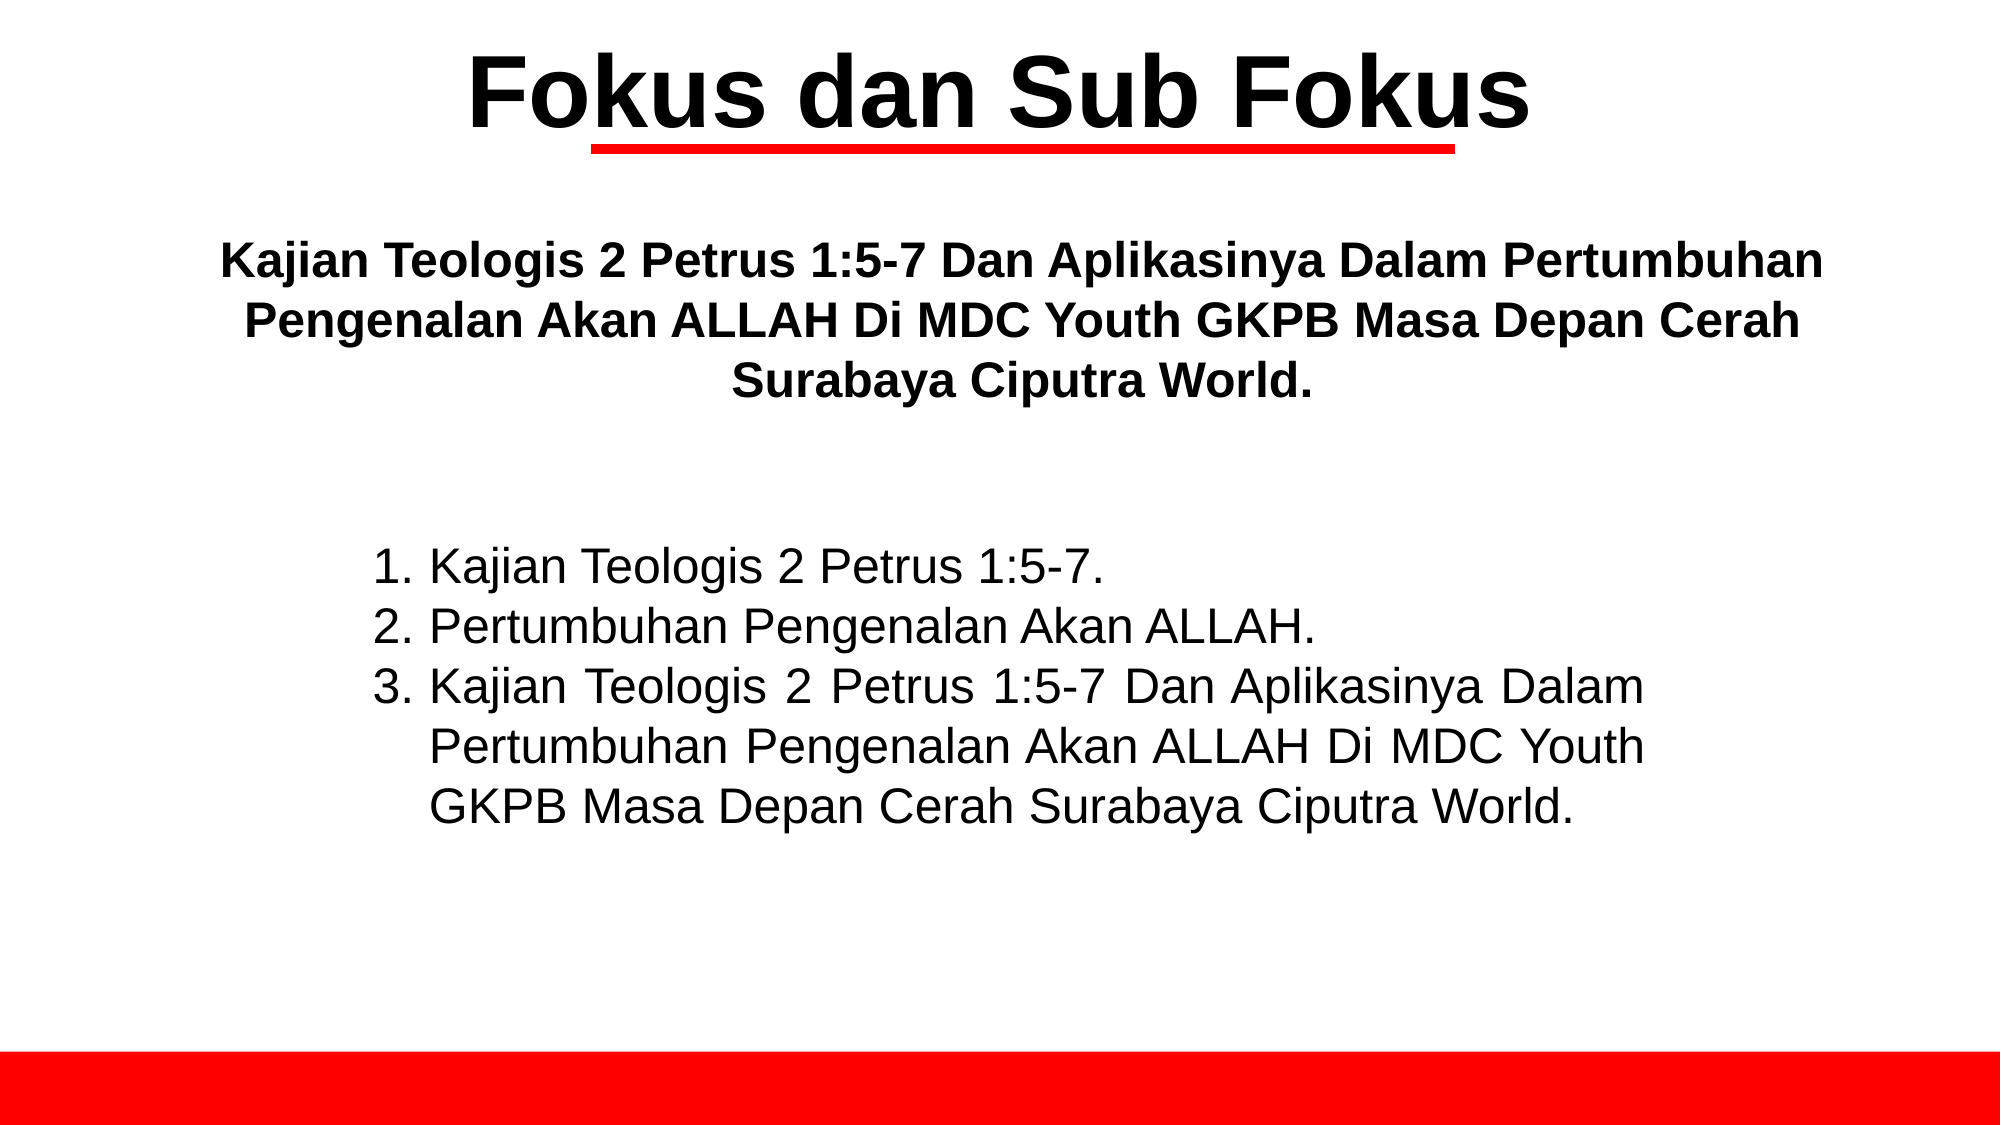

Fokus dan Sub Fokus
Kajian Teologis 2 Petrus 1:5-7 Dan Aplikasinya Dalam Pertumbuhan Pengenalan Akan ALLAH Di MDC Youth GKPB Masa Depan Cerah Surabaya Ciputra World.
Kajian Teologis 2 Petrus 1:5-7.
Pertumbuhan Pengenalan Akan ALLAH.
Kajian Teologis 2 Petrus 1:5-7 Dan Aplikasinya Dalam Pertumbuhan Pengenalan Akan ALLAH Di MDC Youth GKPB Masa Depan Cerah Surabaya Ciputra World.